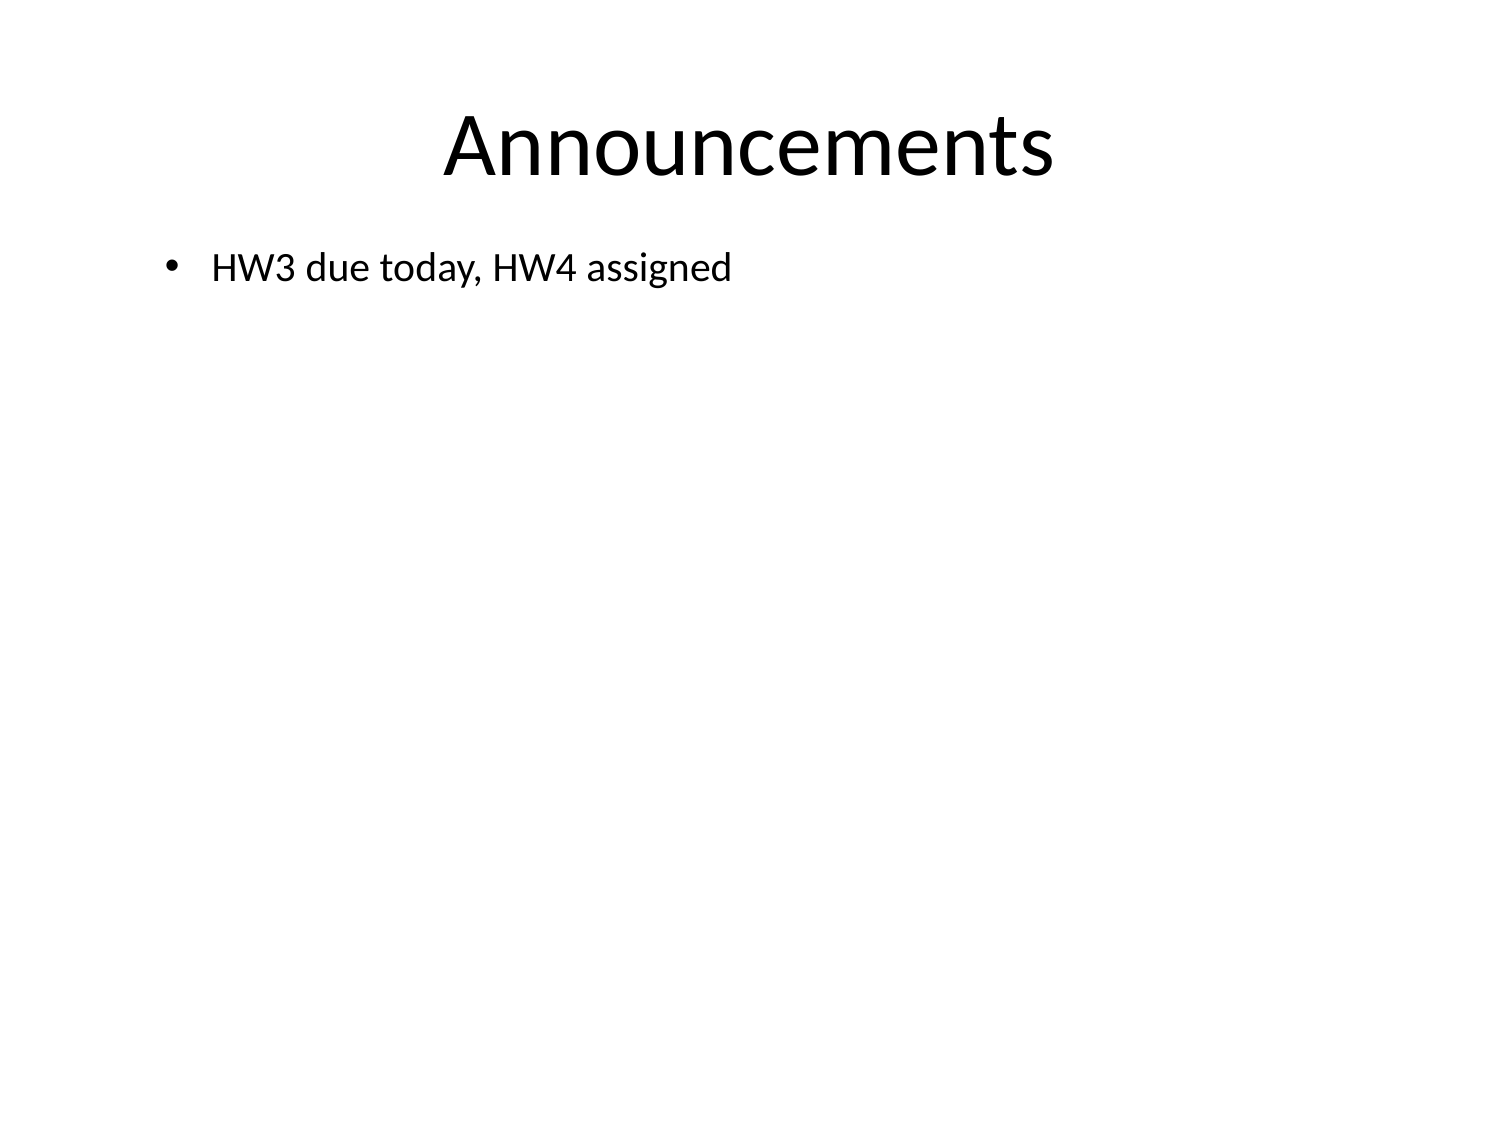

# Announcements
HW3 due today, HW4 assigned